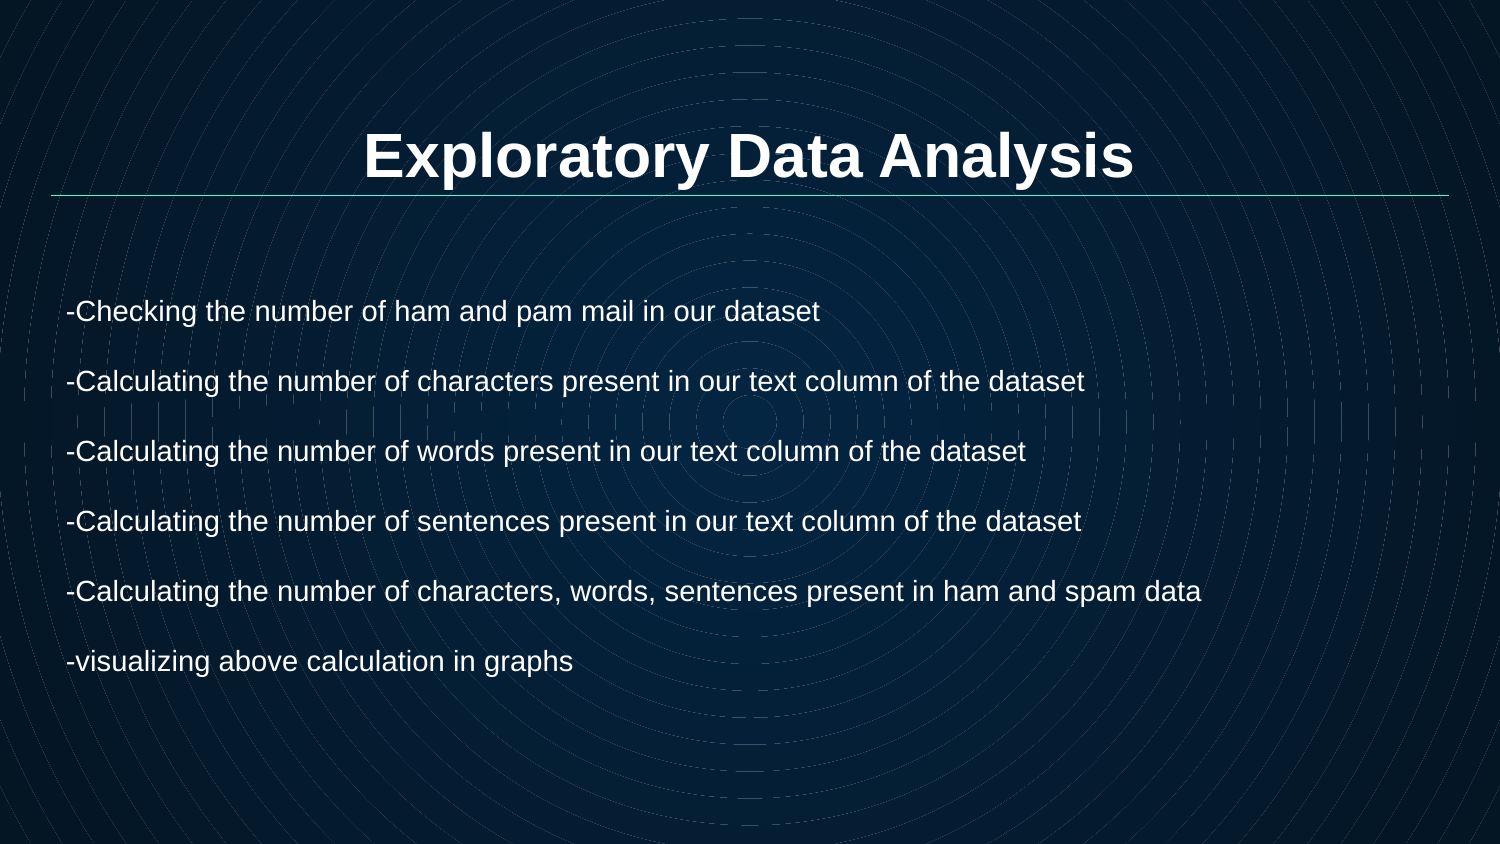

# Exploratory Data Analysis
-Checking the number of ham and pam mail in our dataset

-Calculating the number of characters present in our text column of the dataset

-Calculating the number of words present in our text column of the dataset

-Calculating the number of sentences present in our text column of the dataset

-Calculating the number of characters, words, sentences present in ham and spam data

-visualizing above calculation in graphs